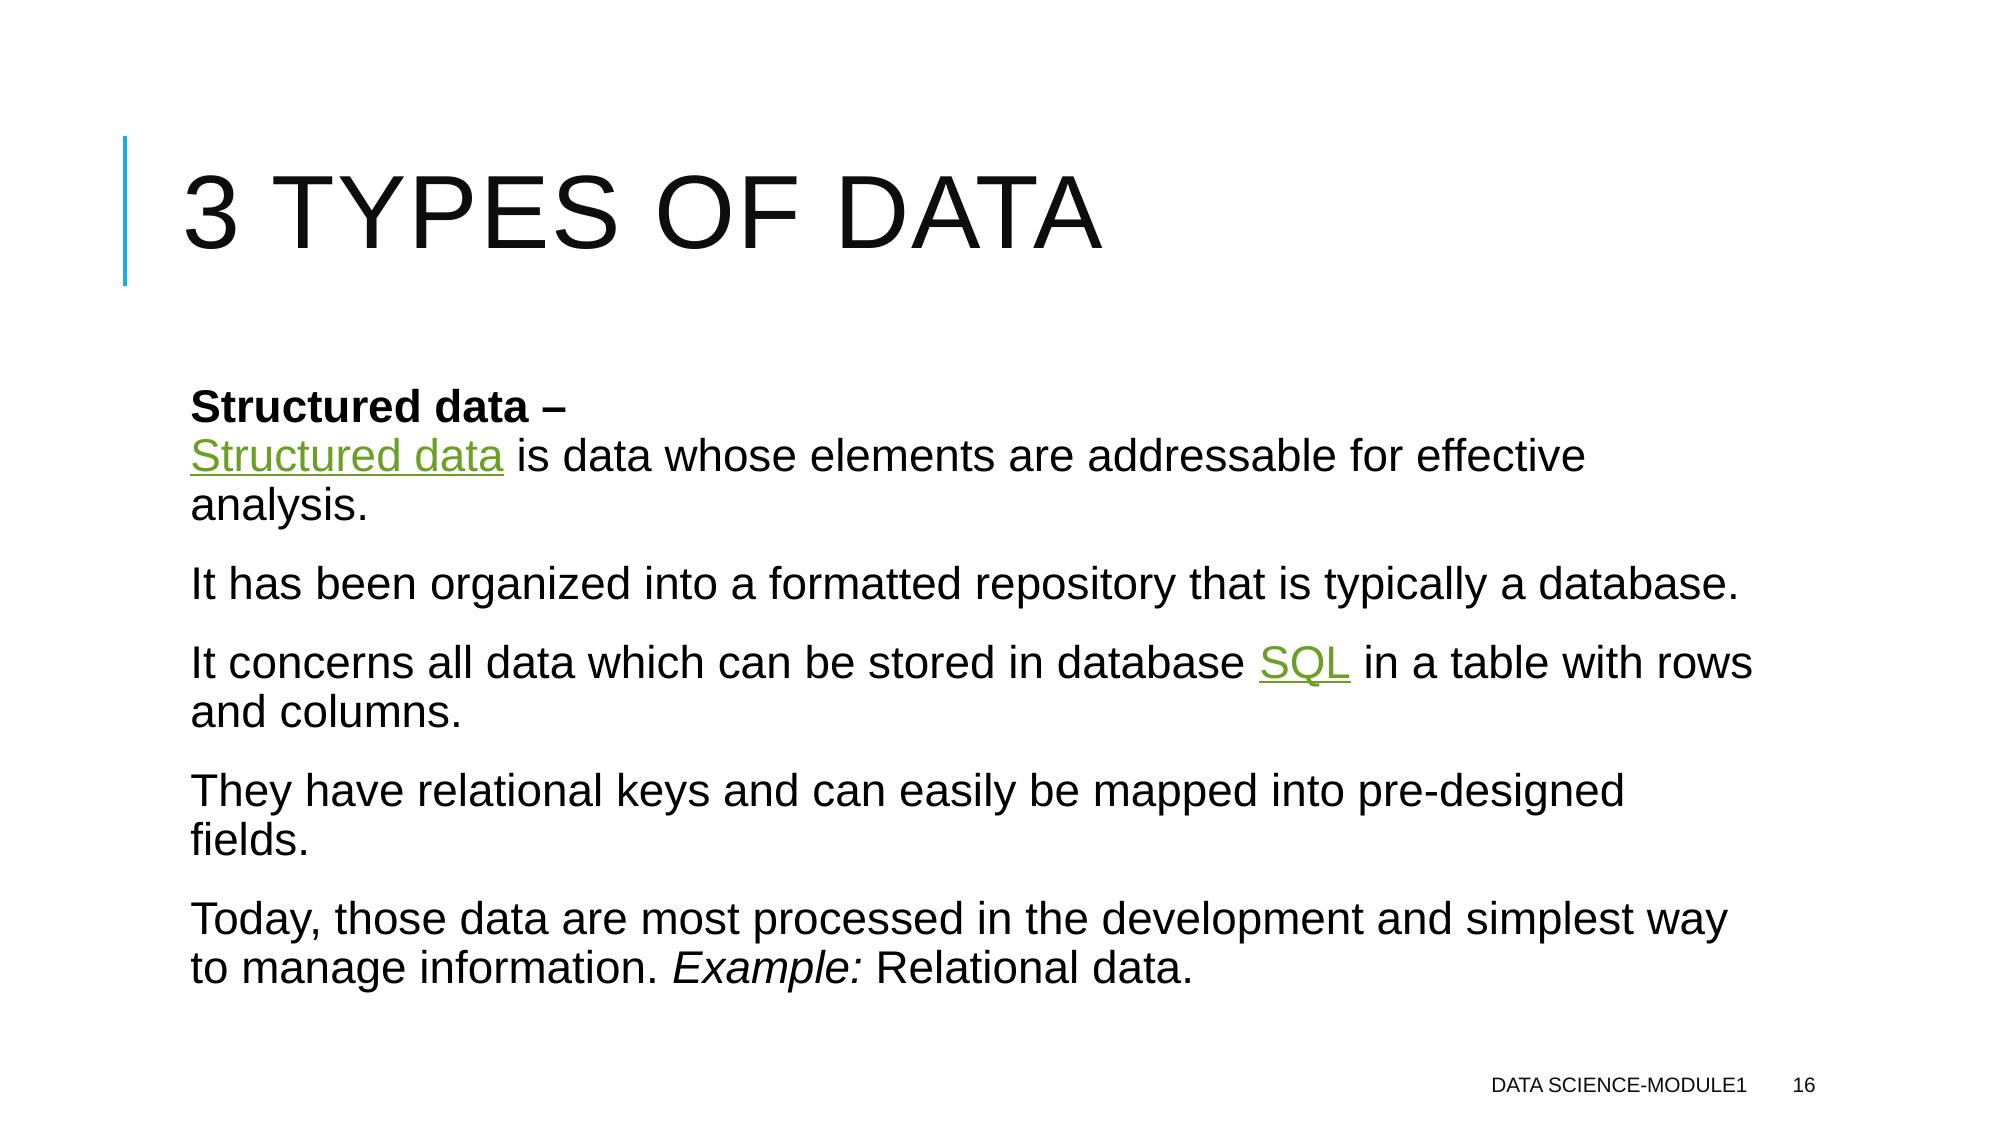

# 3 types of Data
Structured data – 
Structured data is data whose elements are addressable for effective analysis.
It has been organized into a formatted repository that is typically a database.
It concerns all data which can be stored in database SQL in a table with rows and columns.
They have relational keys and can easily be mapped into pre-designed fields.
Today, those data are most processed in the development and simplest way to manage information. Example: Relational data.
Data Science-Module1
16